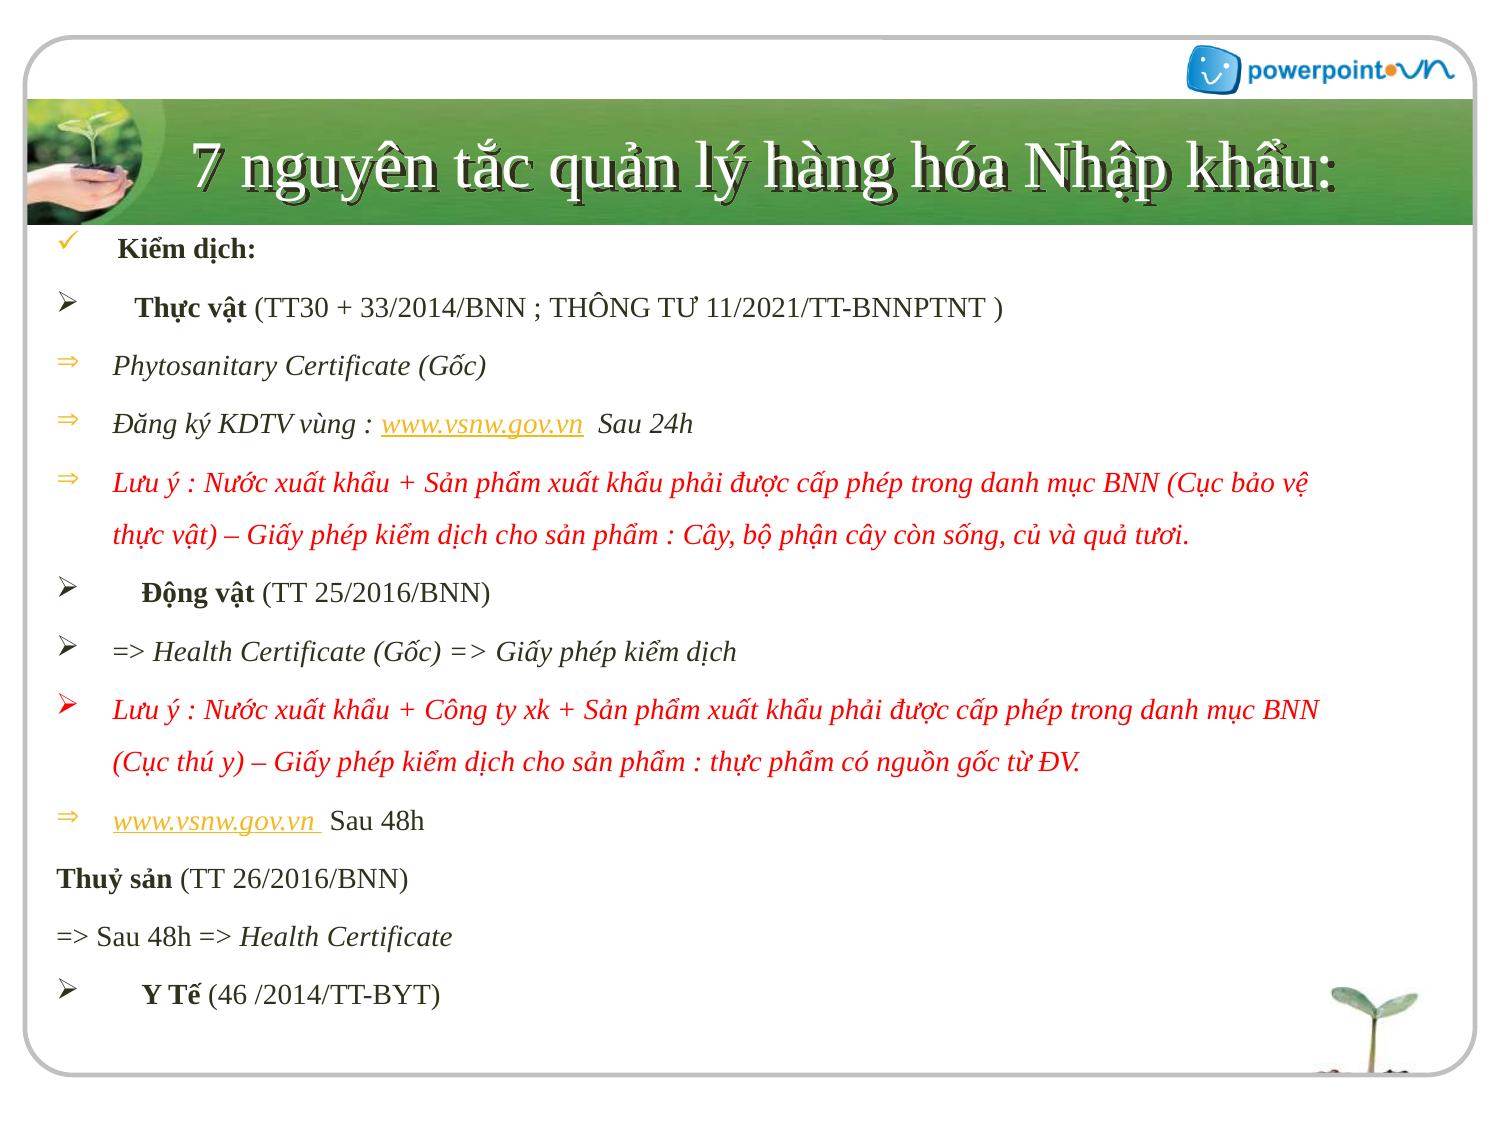

# 7 nguyên tắc quản lý hàng hóa Nhập khẩu:
  Kiểm dịch:
   Thực vật (TT30 + 33/2014/BNN ; THÔNG TƯ 11/2021/TT-BNNPTNT )
Phytosanitary Certificate (Gốc)
Đăng ký KDTV vùng : www.vsnw.gov.vn  Sau 24h
Lưu ý : Nước xuất khẩu + Sản phẩm xuất khẩu phải được cấp phép trong danh mục BNN (Cục bảo vệ thực vật) – Giấy phép kiểm dịch cho sản phẩm : Cây, bộ phận cây còn sống, củ và quả tươi.
    Động vật (TT 25/2016/BNN)
=> Health Certificate (Gốc) => Giấy phép kiểm dịch
Lưu ý : Nước xuất khẩu + Công ty xk + Sản phẩm xuất khẩu phải được cấp phép trong danh mục BNN (Cục thú y) – Giấy phép kiểm dịch cho sản phẩm : thực phẩm có nguồn gốc từ ĐV.
www.vsnw.gov.vn  Sau 48h
Thuỷ sản (TT 26/2016/BNN)
=> Sau 48h => Health Certificate
    Y Tế (46 /2014/TT-BYT)